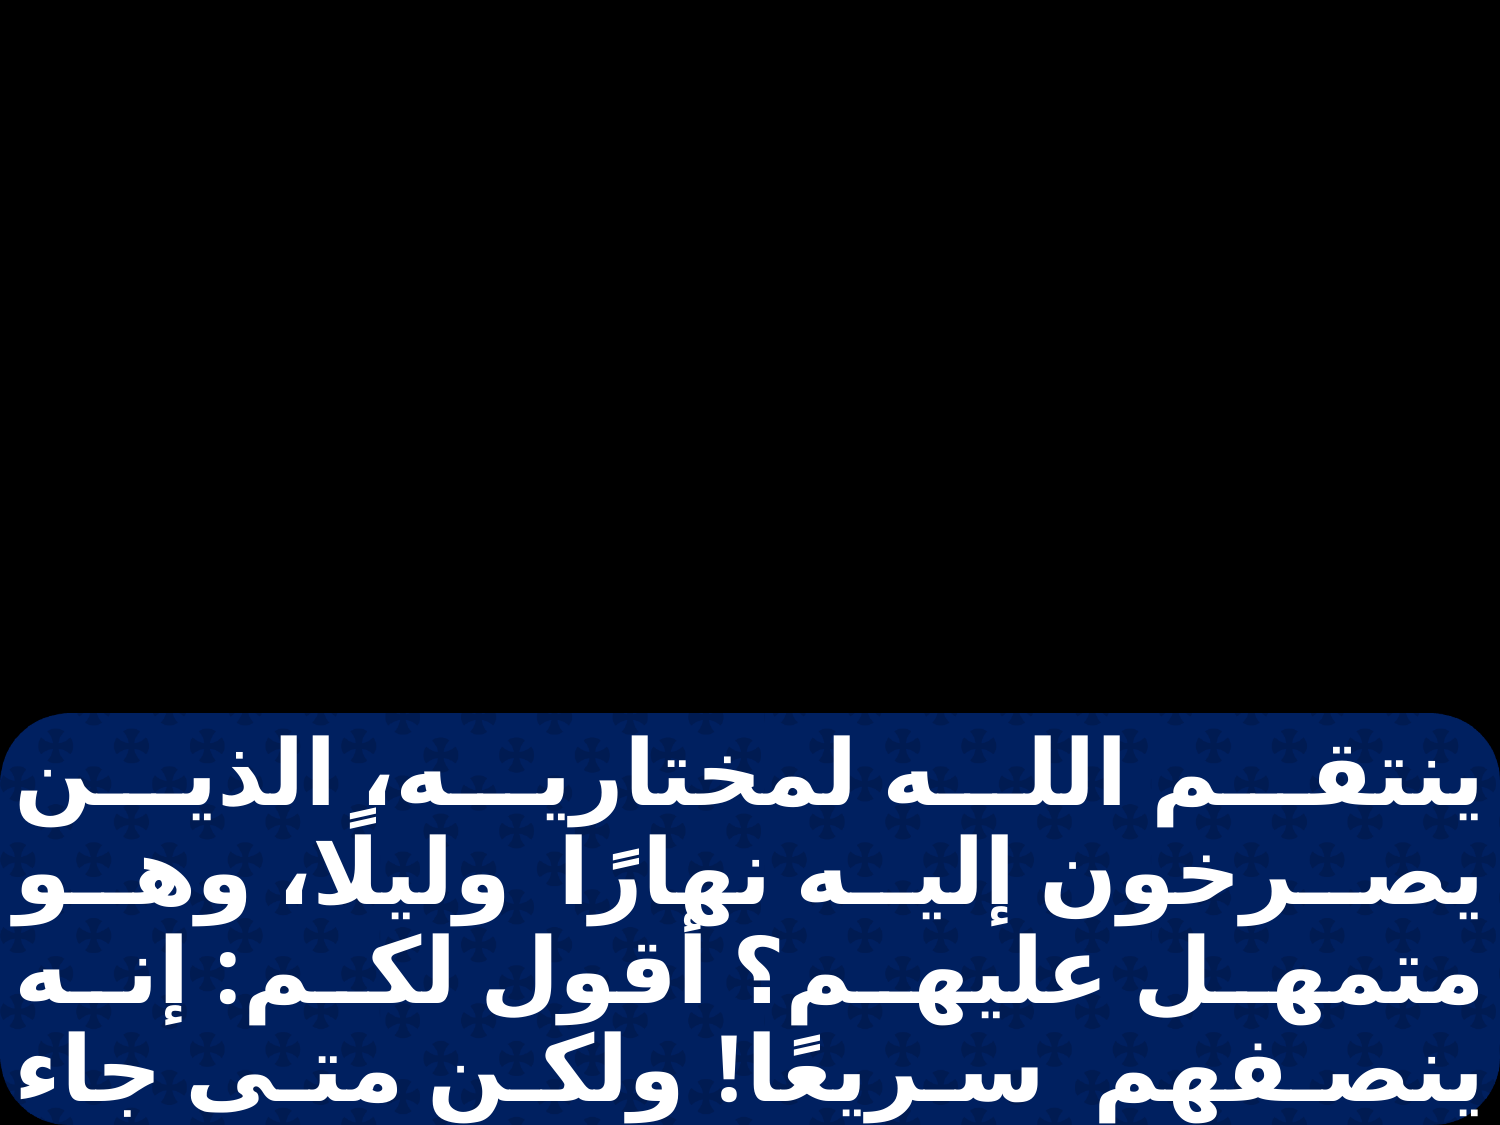

ينتقم الله لمختاريه، الذين يصرخون إليه نهارًا  وليلًا، وهو متمهل عليهم؟ أقول لكم: إنه ينصفهم  سريعًا! ولكن متى جاء ابن الإنسان، فهل يجد  الإيمان على الأرض؟".